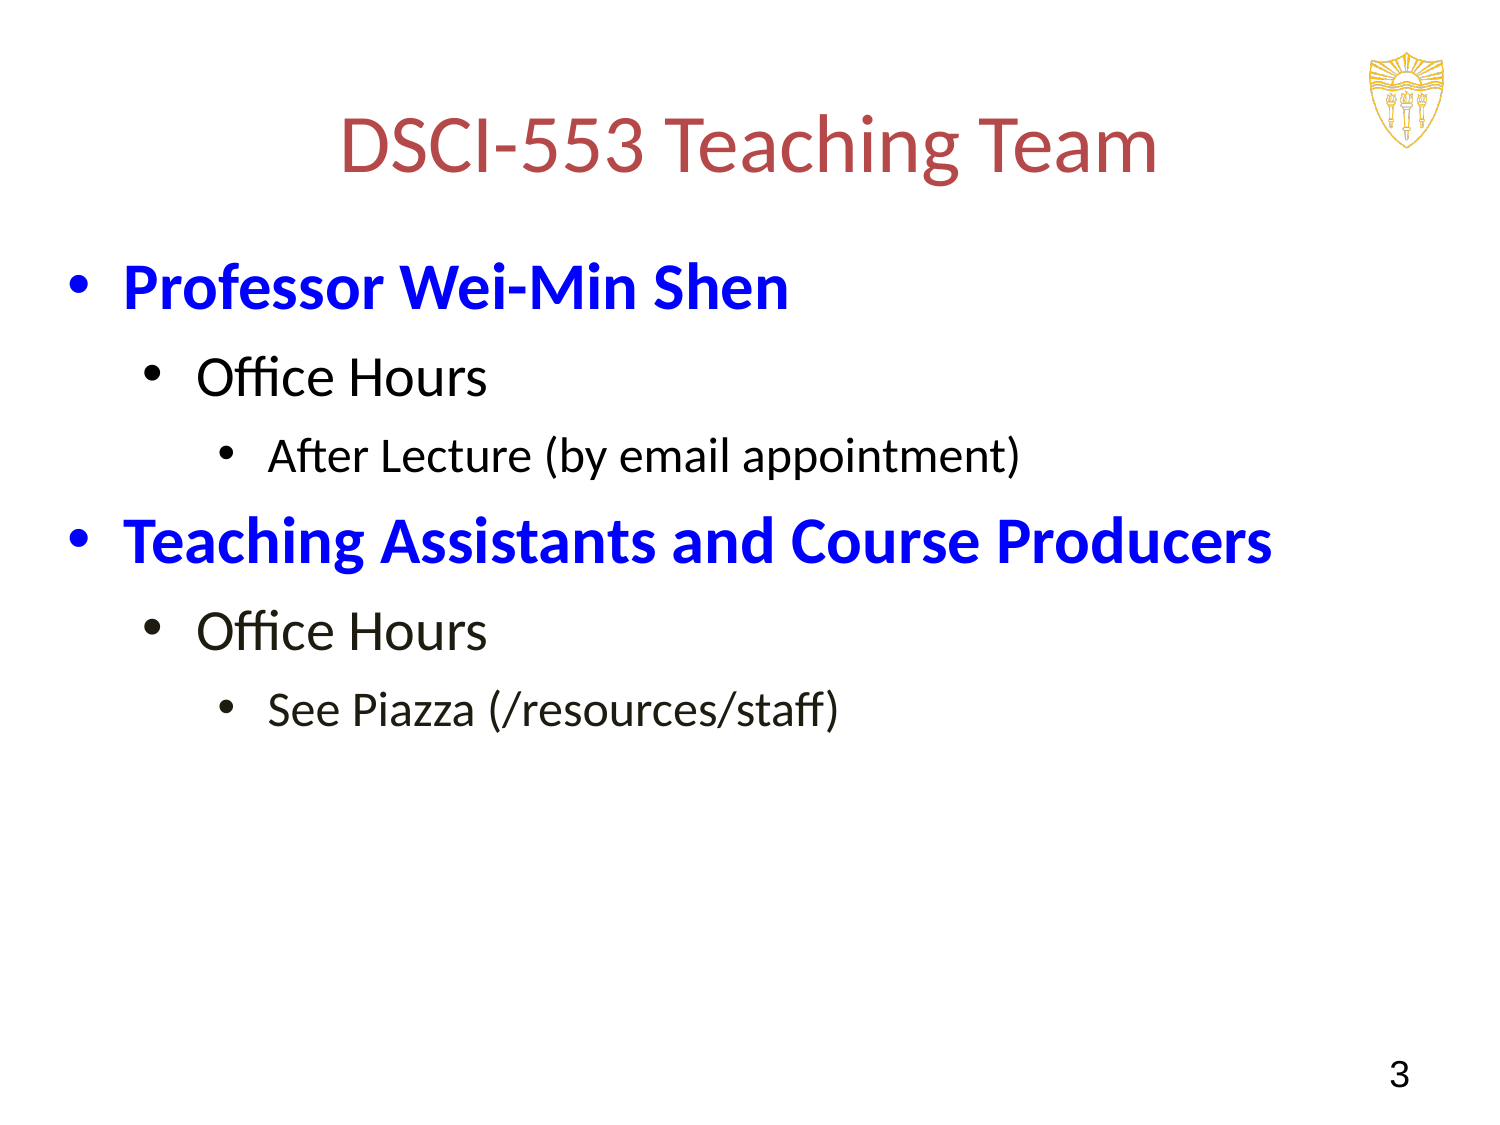

# DSCI-553 Teaching Team
Professor Wei-Min Shen
Office Hours
After Lecture (by email appointment)
Teaching Assistants and Course Producers
Office Hours
See Piazza (/resources/staff)

3